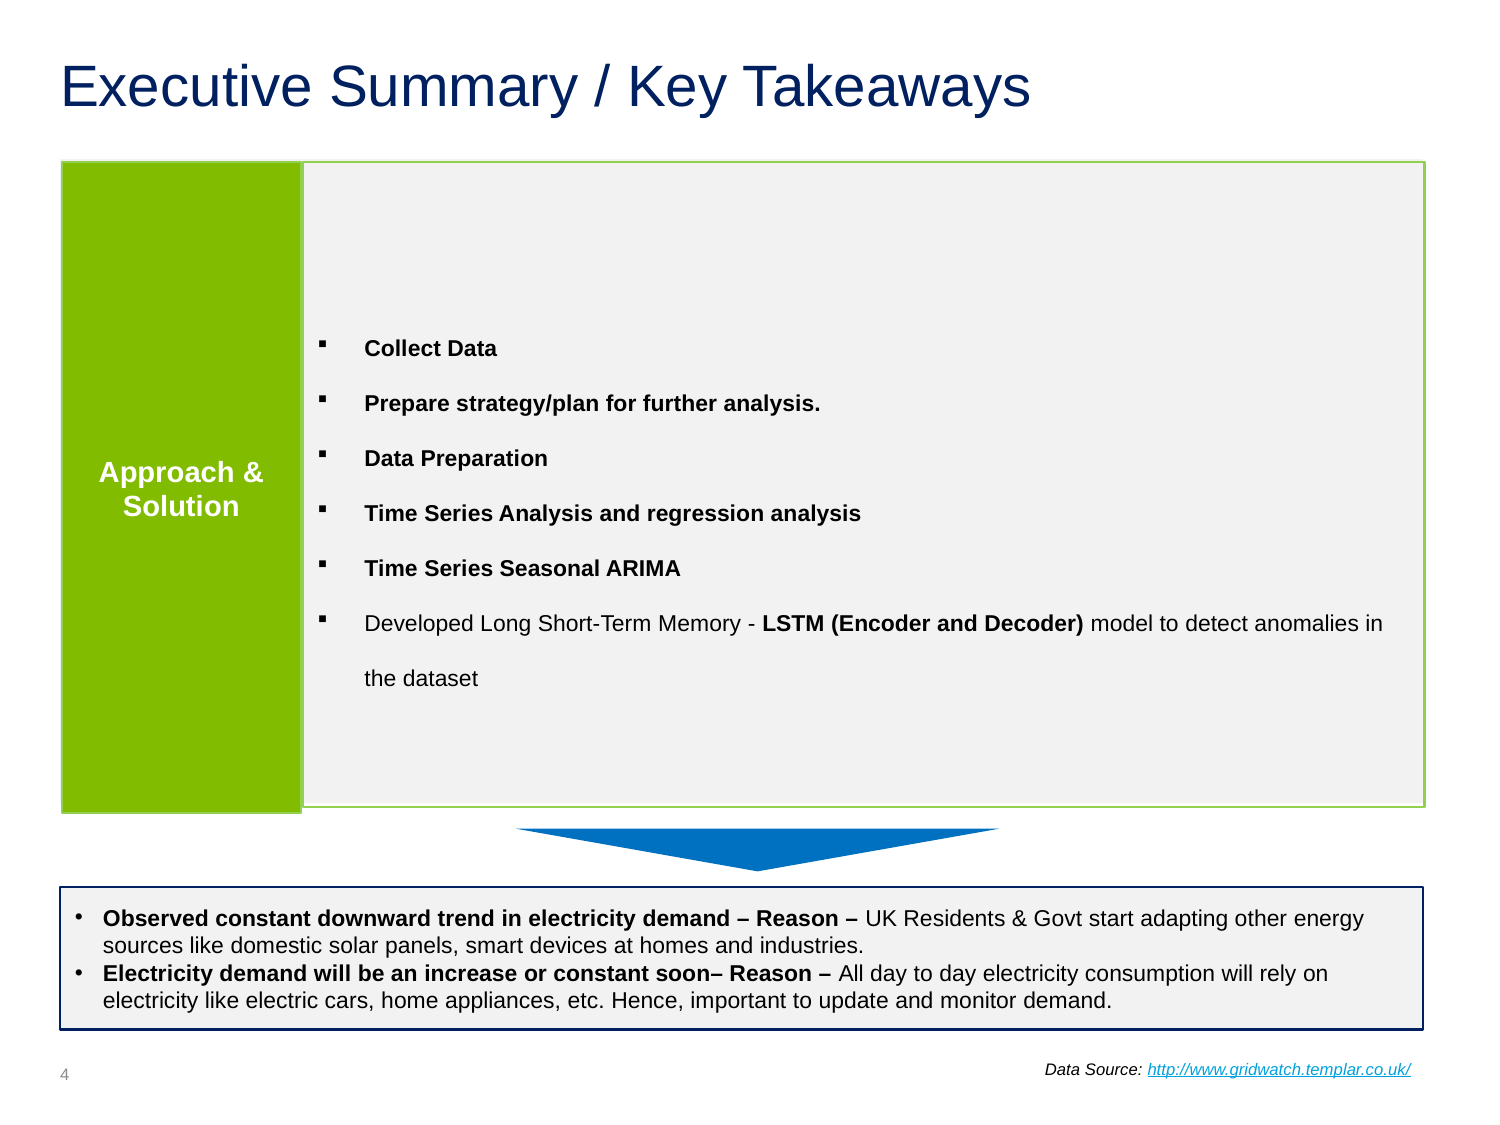

# Executive Summary / Key Takeaways

Approach & Solution

Collect Data
Prepare strategy/plan for further analysis.
Data Preparation
Time Series Analysis and regression analysis
Time Series Seasonal ARIMA
Developed Long Short-Term Memory - LSTM (Encoder and Decoder) model to detect anomalies in the dataset

Observed constant downward trend in electricity demand – Reason – UK Residents & Govt start adapting other energy sources like domestic solar panels, smart devices at homes and industries.
Electricity demand will be an increase or constant soon– Reason – All day to day electricity consumption will rely on electricity like electric cars, home appliances, etc. Hence, important to update and monitor demand.
Data Source: http://www.gridwatch.templar.co.uk/